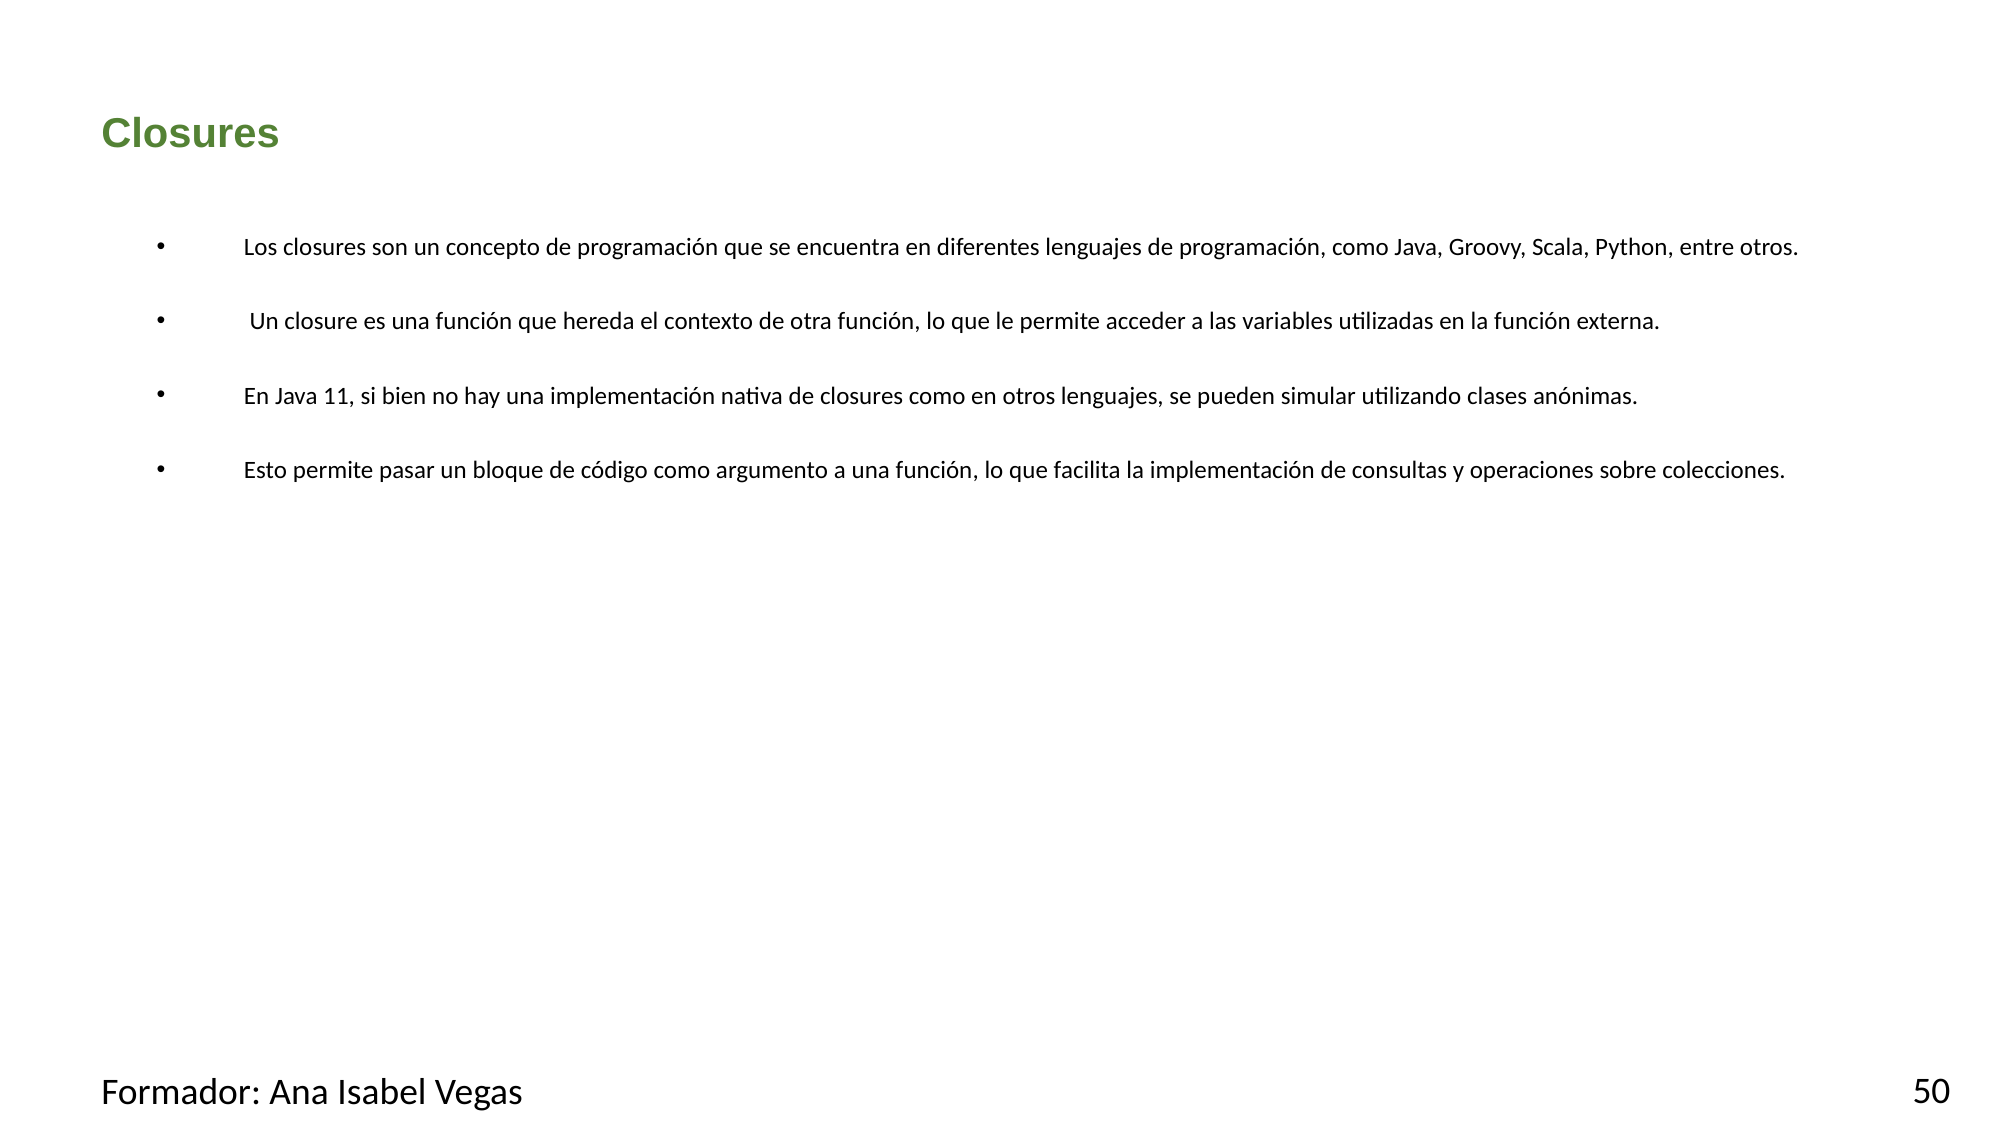

# Closures
Los closures son un concepto de programación que se encuentra en diferentes lenguajes de programación, como Java, Groovy, Scala, Python, entre otros.
 Un closure es una función que hereda el contexto de otra función, lo que le permite acceder a las variables utilizadas en la función externa.
En Java 11, si bien no hay una implementación nativa de closures como en otros lenguajes, se pueden simular utilizando clases anónimas.
Esto permite pasar un bloque de código como argumento a una función, lo que facilita la implementación de consultas y operaciones sobre colecciones.
50
Formador: Ana Isabel Vegas